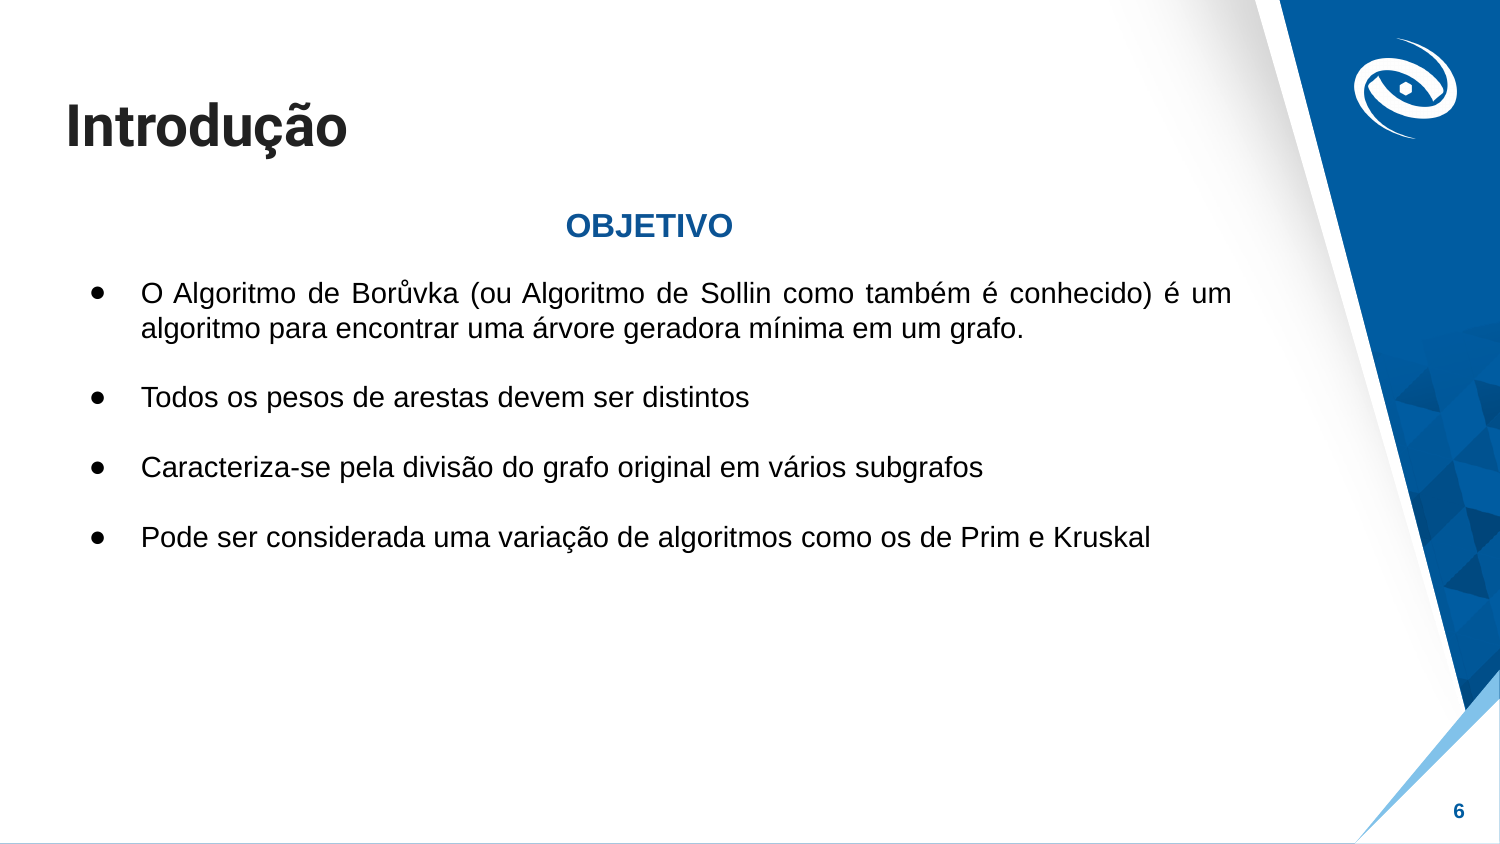

Introdução
OBJETIVO

O Algoritmo de Borůvka (ou Algoritmo de Sollin como também é conhecido) é um algoritmo para encontrar uma árvore geradora mínima em um grafo.

Todos os pesos de arestas devem ser distintos

Caracteriza-se pela divisão do grafo original em vários subgrafos

Pode ser considerada uma variação de algoritmos como os de Prim e Kruskal

6